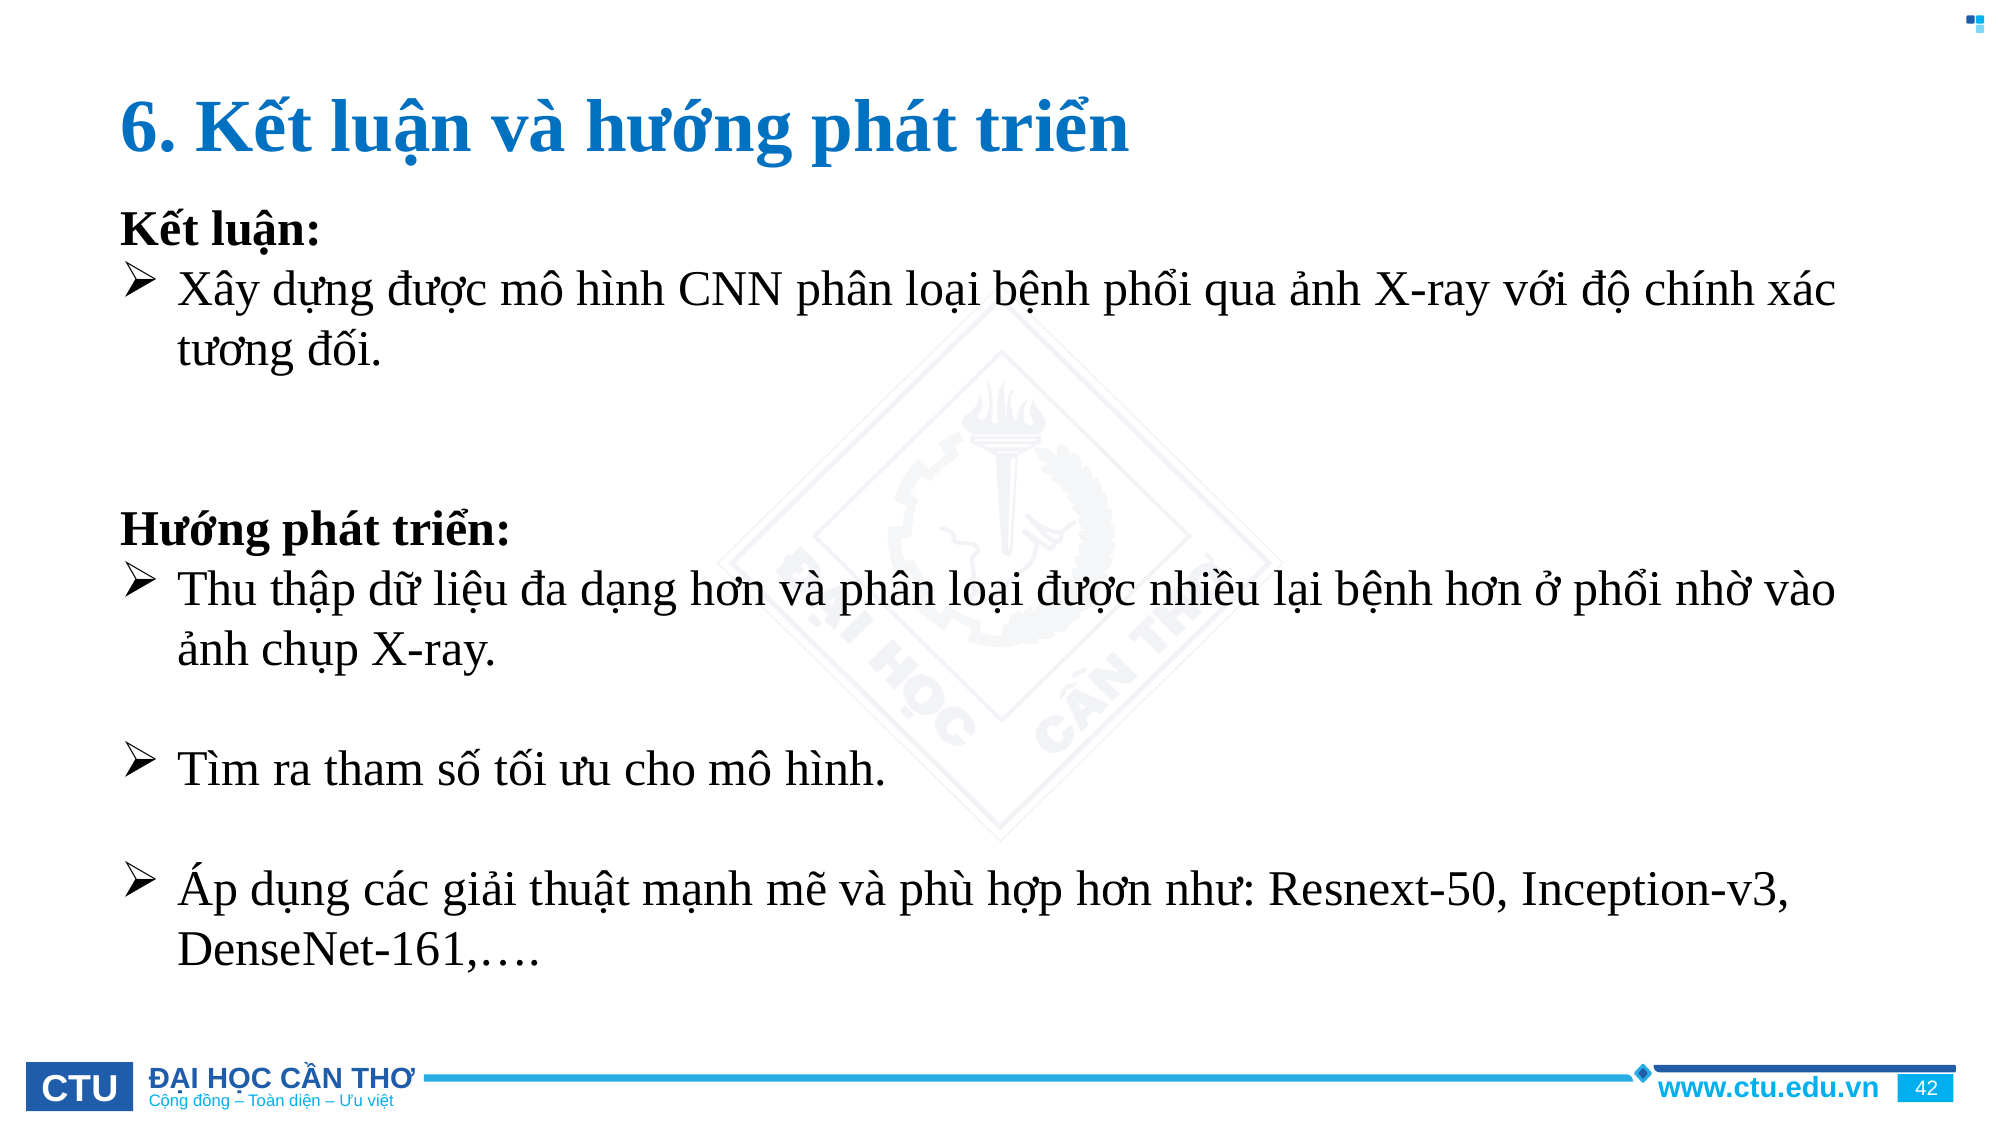

# 6. Kết luận và hướng phát triển
Kết luận:
Xây dựng được mô hình CNN phân loại bệnh phổi qua ảnh X-ray với độ chính xác tương đối.

Hướng phát triển:
Thu thập dữ liệu đa dạng hơn và phân loại được nhiều lại bệnh hơn ở phổi nhờ vào ảnh chụp X-ray.

Tìm ra tham số tối ưu cho mô hình.

Áp dụng các giải thuật mạnh mẽ và phù hợp hơn như: Resnext-50, Inception-v3, DenseNet-161,….